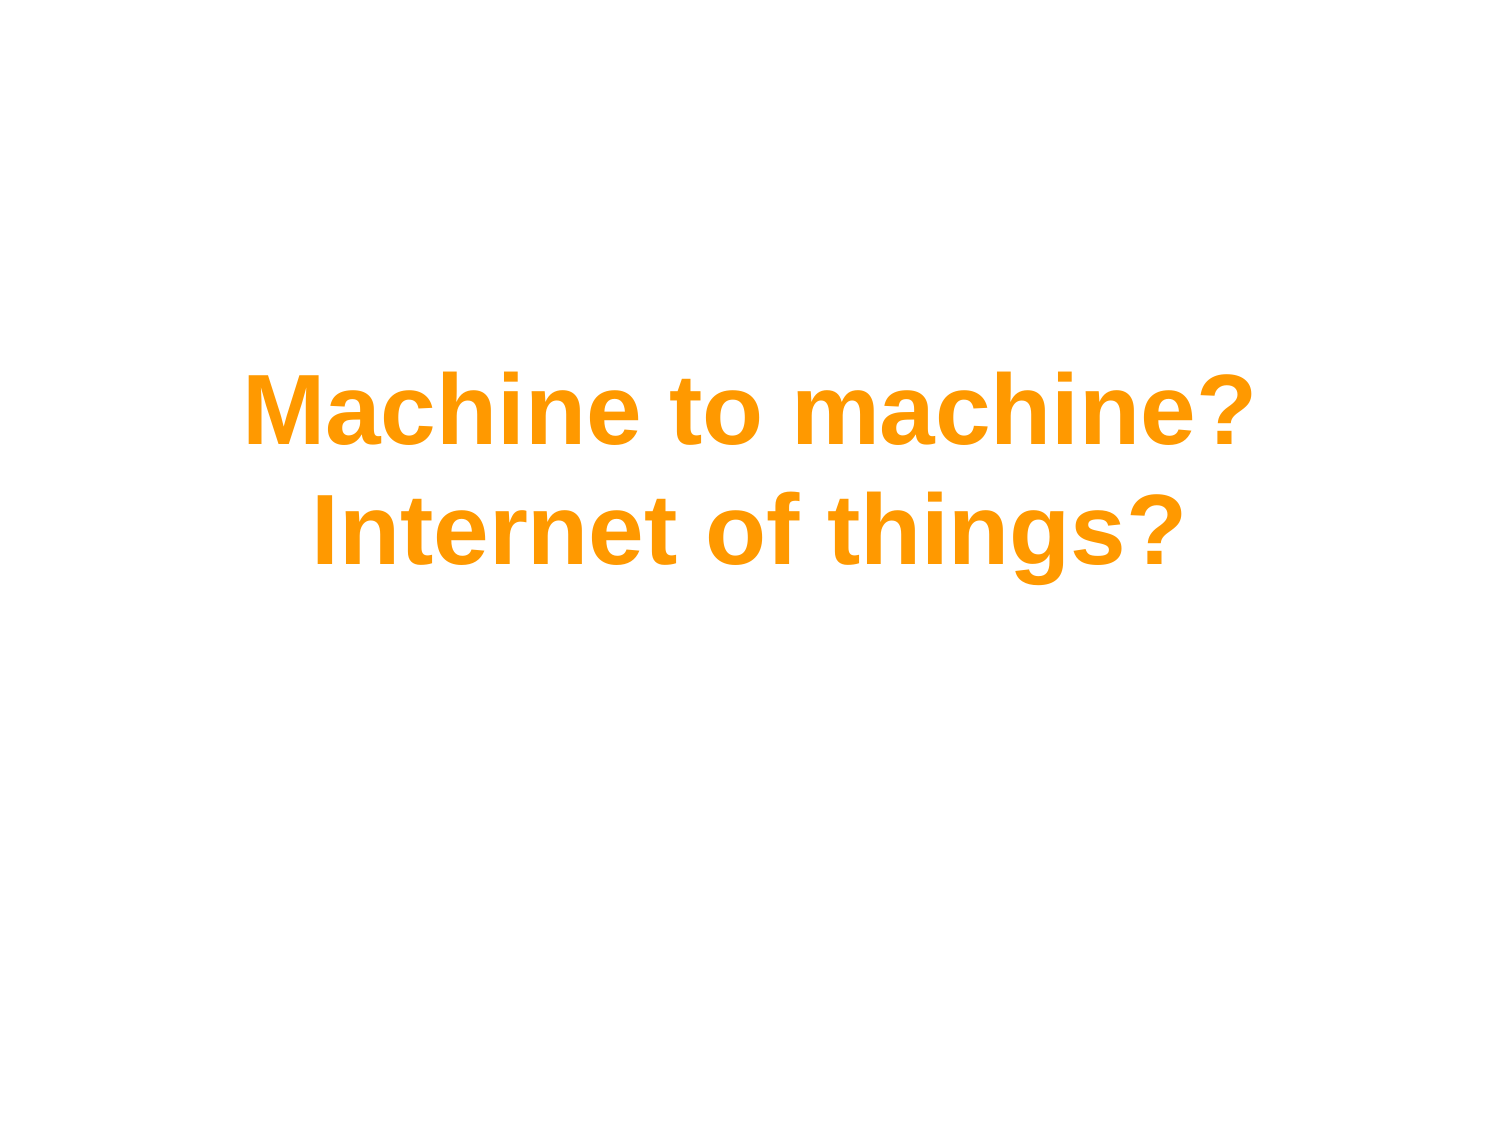

# Machine to machine?
Internet of things?